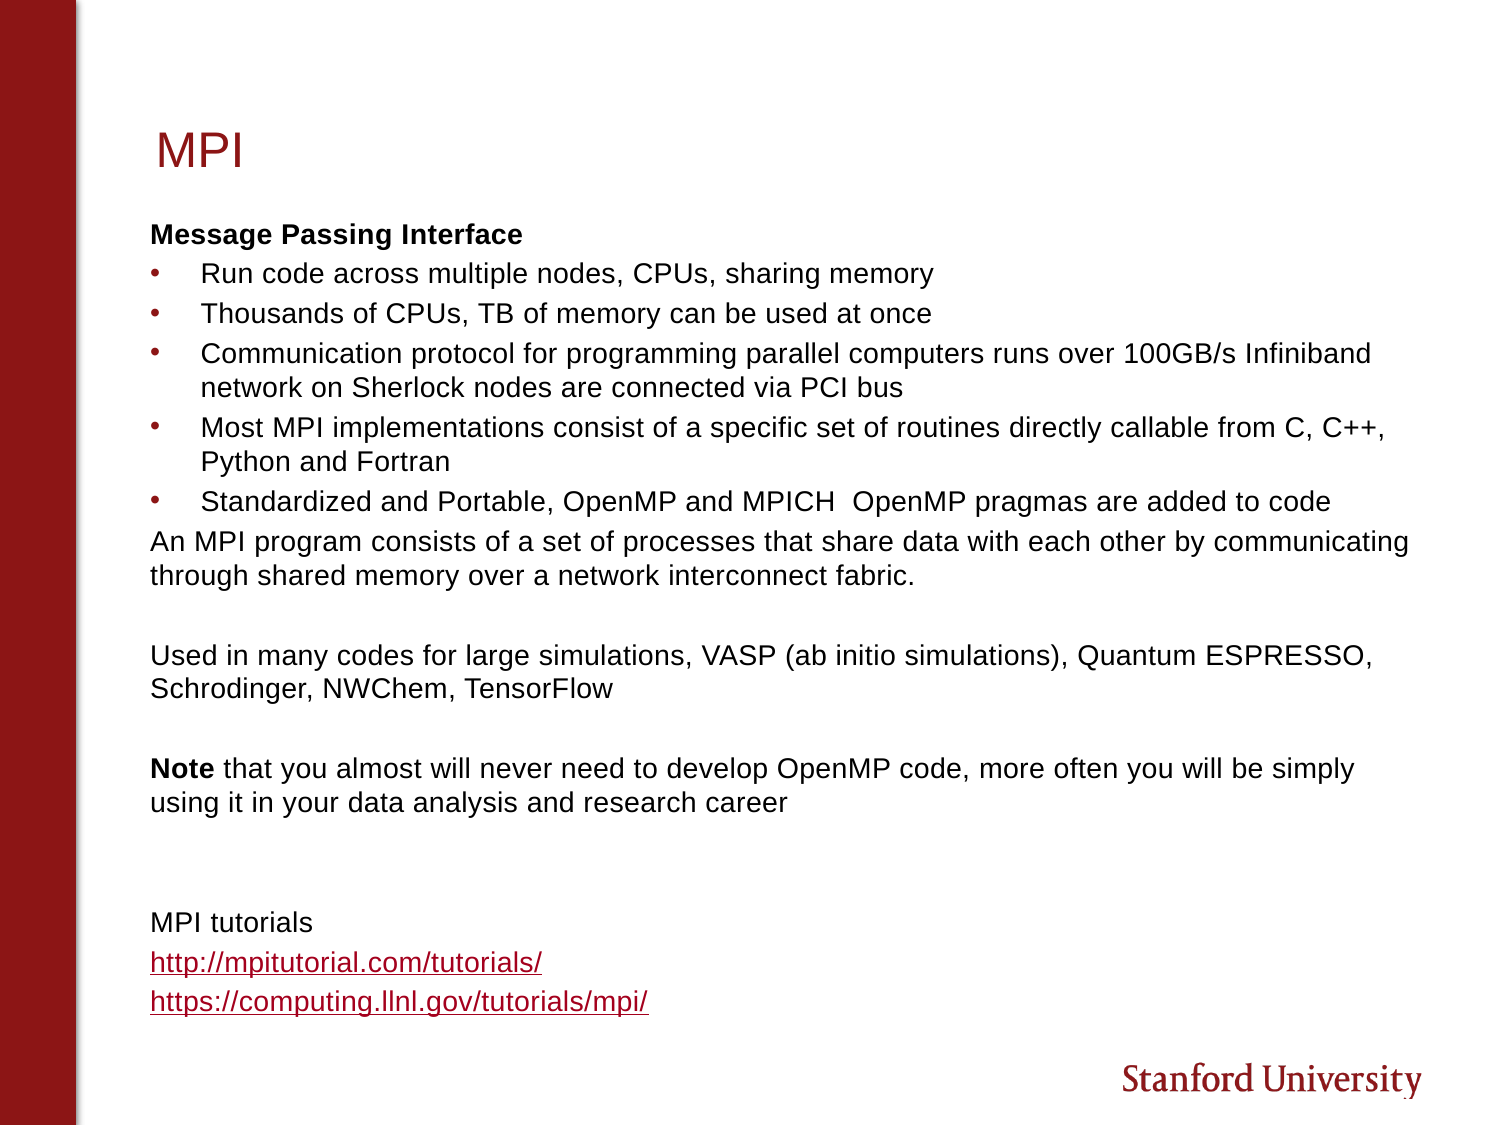

# MPI
Message Passing Interface
Run code across multiple nodes, CPUs, sharing memory
Thousands of CPUs, TB of memory can be used at once
Communication protocol for programming parallel computers runs over 100GB/s Infiniband network on Sherlock nodes are connected via PCI bus
Most MPI implementations consist of a specific set of routines directly callable from C, C++, Python and Fortran
Standardized and Portable, OpenMP and MPICH  OpenMP pragmas are added to code
An MPI program consists of a set of processes that share data with each other by communicating through shared memory over a network interconnect fabric.

Used in many codes for large simulations, VASP (ab initio simulations), Quantum ESPRESSO, Schrodinger, NWChem, TensorFlow

Note that you almost will never need to develop OpenMP code, more often you will be simply using it in your data analysis and research career

MPI tutorials
http://mpitutorial.com/tutorials/
https://computing.llnl.gov/tutorials/mpi/